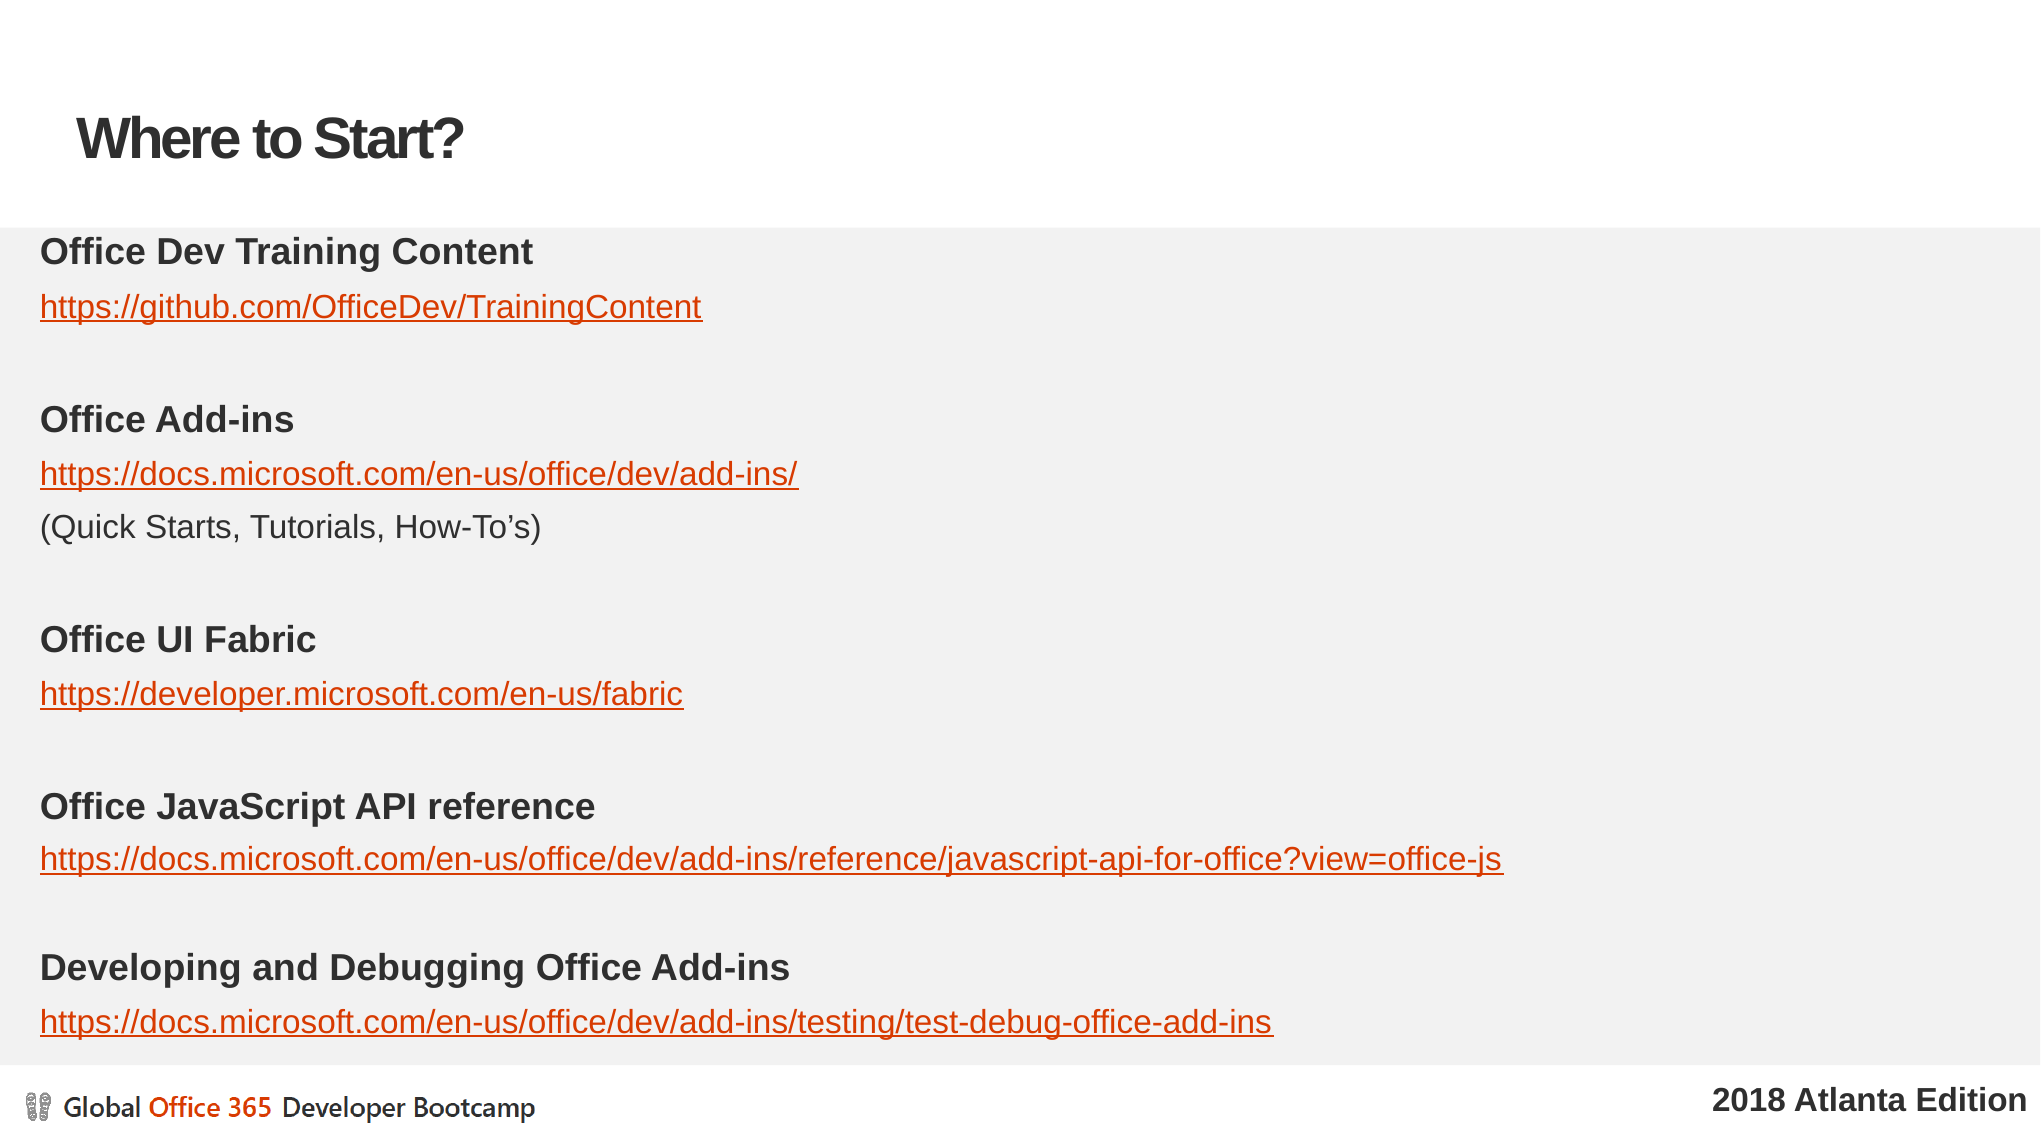

# Where to Start?

Office Dev Training Content
https://github.com/OfficeDev/TrainingContent

Office Add-ins
https://docs.microsoft.com/en-us/office/dev/add-ins/
(Quick Starts, Tutorials, How-To’s)

Office UI Fabric
https://developer.microsoft.com/en-us/fabric

Office JavaScript API reference
https://docs.microsoft.com/en-us/office/dev/add-ins/reference/javascript-api-for-office?view=office-js

Developing and Debugging Office Add-ins
https://docs.microsoft.com/en-us/office/dev/add-ins/testing/test-debug-office-add-ins